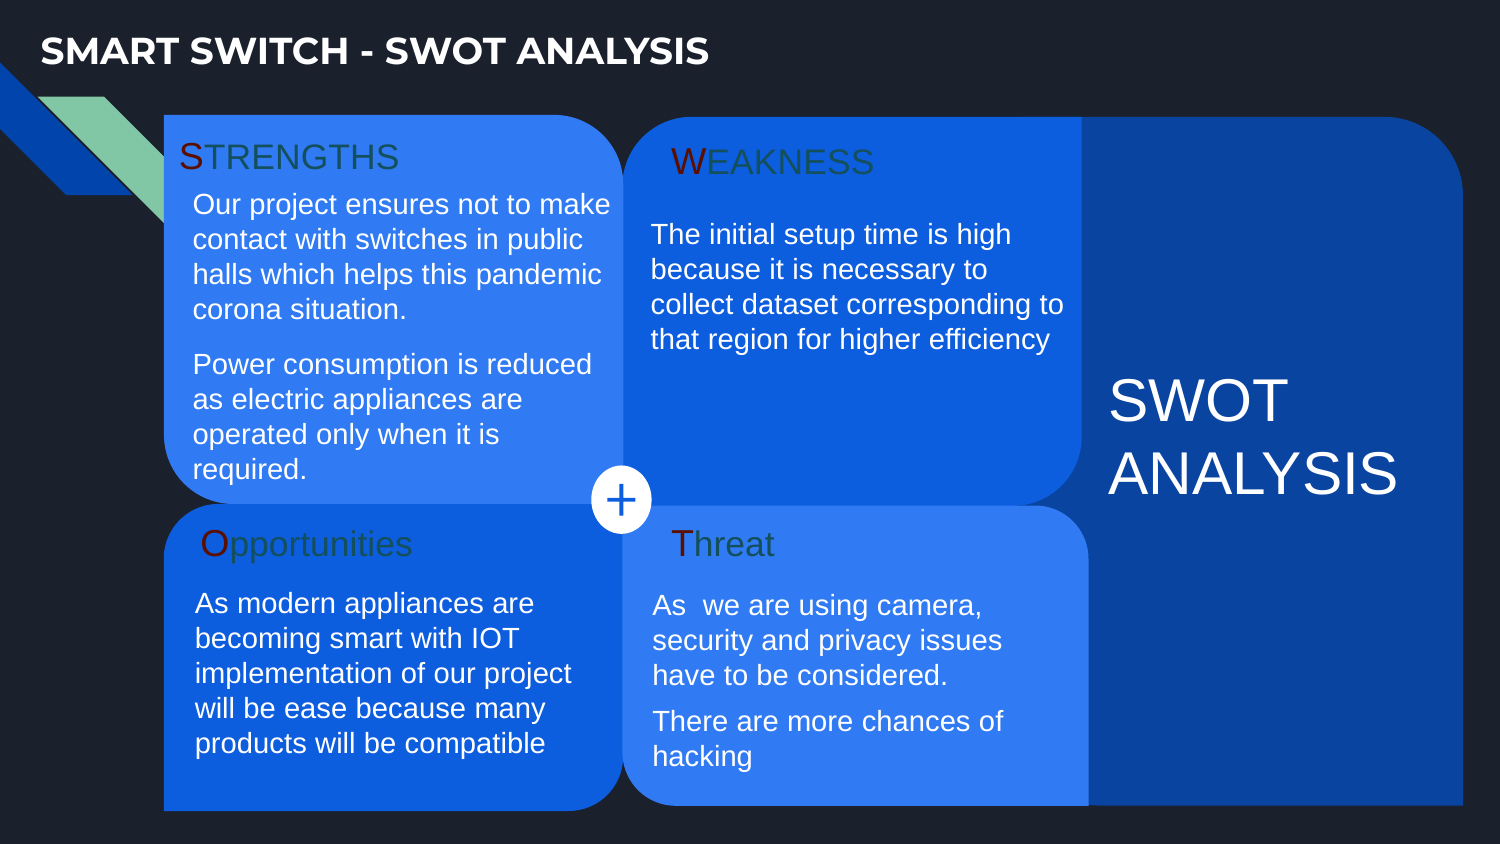

SMART SWITCH - SWOT ANALYSIS

STRENGTHS

WEAKNESS
Our project ensures not to make contact with switches in public halls which helps this pandemic corona situation.
Power consumption is reduced as electric appliances are operated only when it is required.

The initial setup time is high because it is necessary to collect dataset corresponding to that region for higher efficiency

SWOT ANALYSIS

Opportunities
Threat

As modern appliances are becoming smart with IOT implementation of our project will be ease because many products will be compatible
As  we are using camera, security and privacy issues have to be considered.
There are more chances of hacking